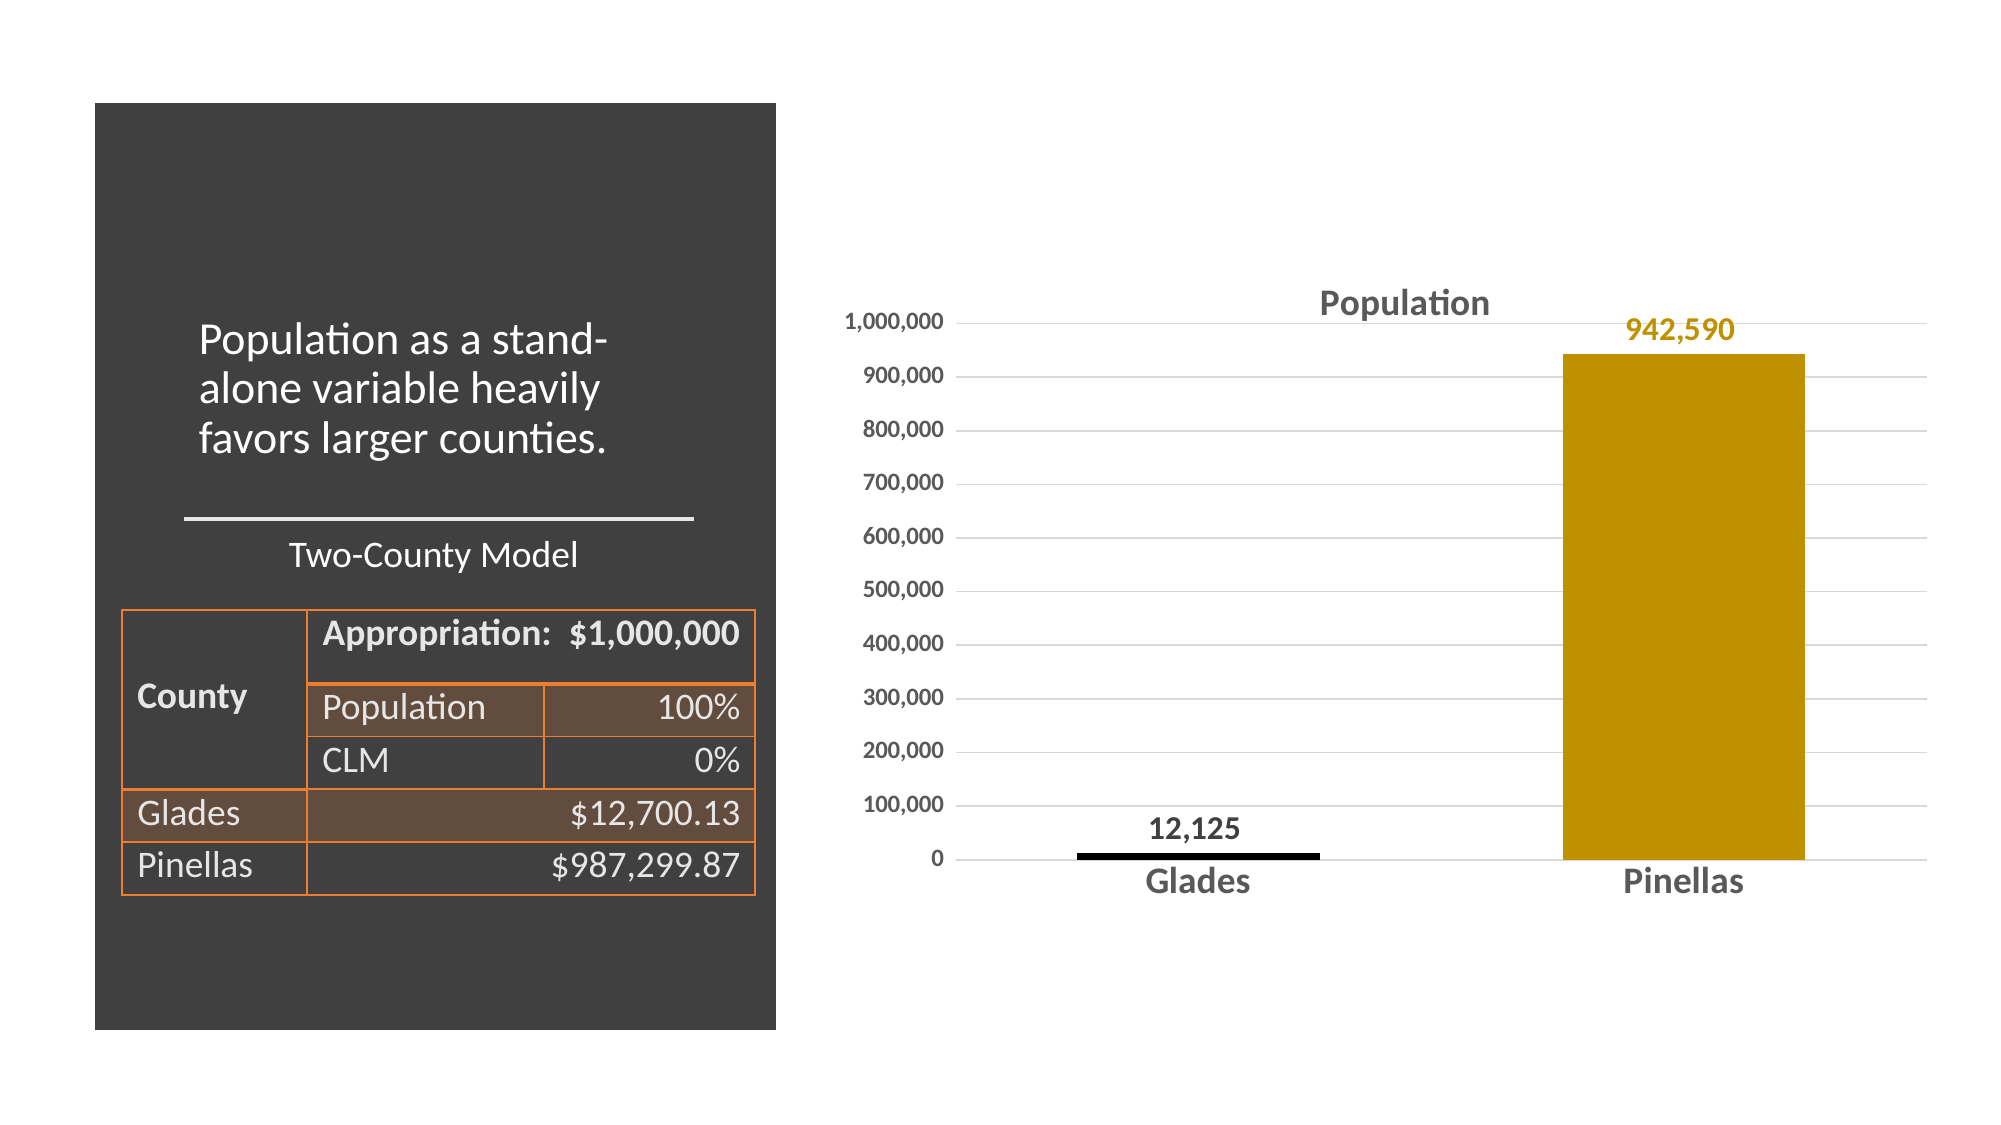

### Chart:

| Category | Population |
|---|---|
| Glades | 12125.0 |
| Pinellas | 942590.0 |
Population as a stand-alone variable heavily favors larger counties.

Two-County Model

| County | Appropriation: $1,000,000 |  |
| --- | --- | --- |
|  | Population | 100% |
|  | CLM | 0% |
| Glades | $12,700.13 |  |
| Pinellas | $987,299.87 |  |